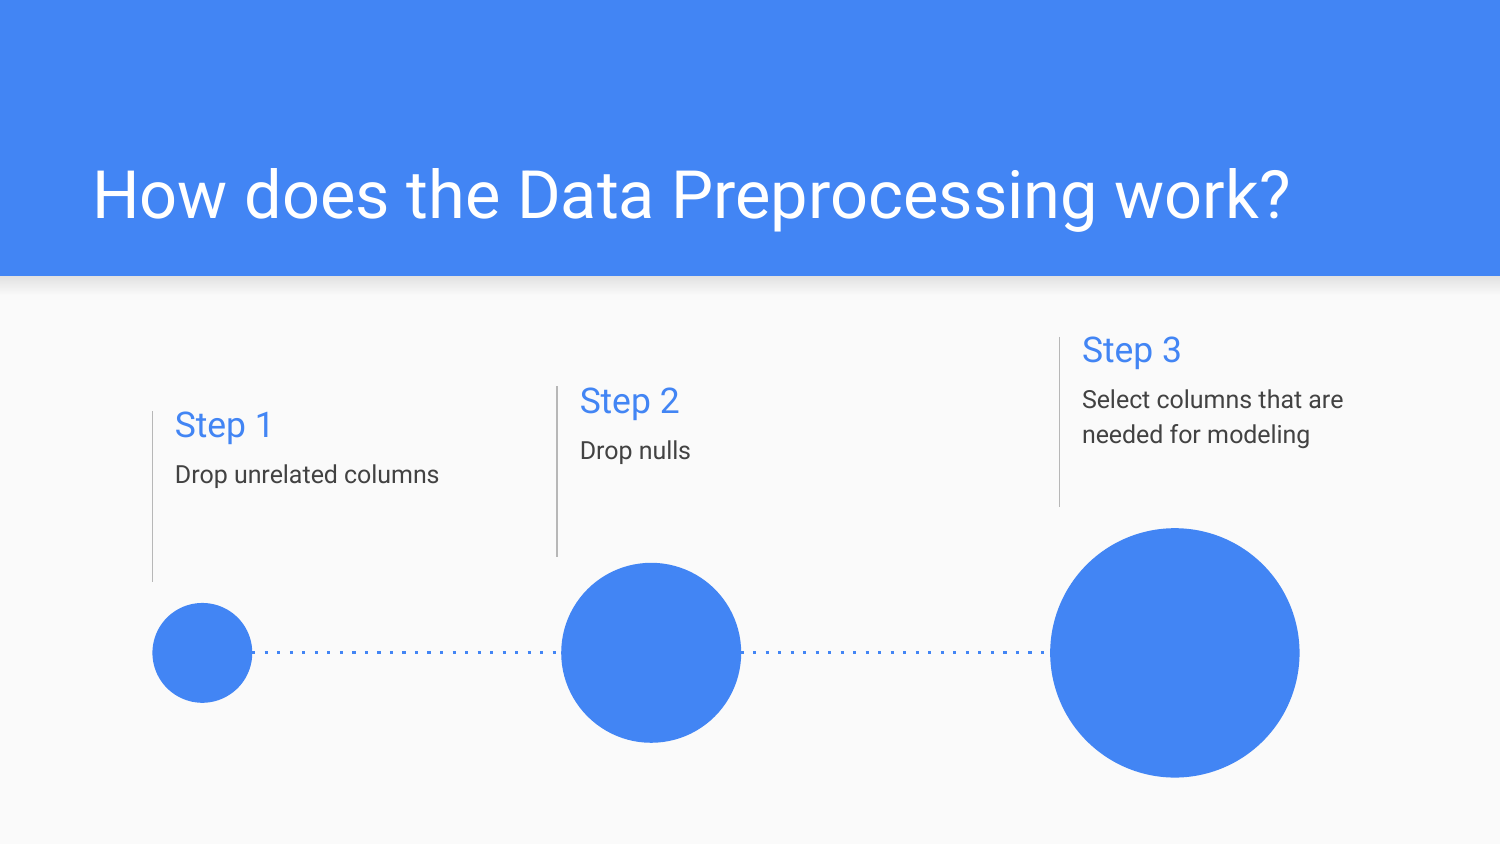

# How does the Data Preprocessing work?
Step 3
Select columns that are needed for modeling
Step 2
Step 1
Drop nulls
Drop unrelated columns